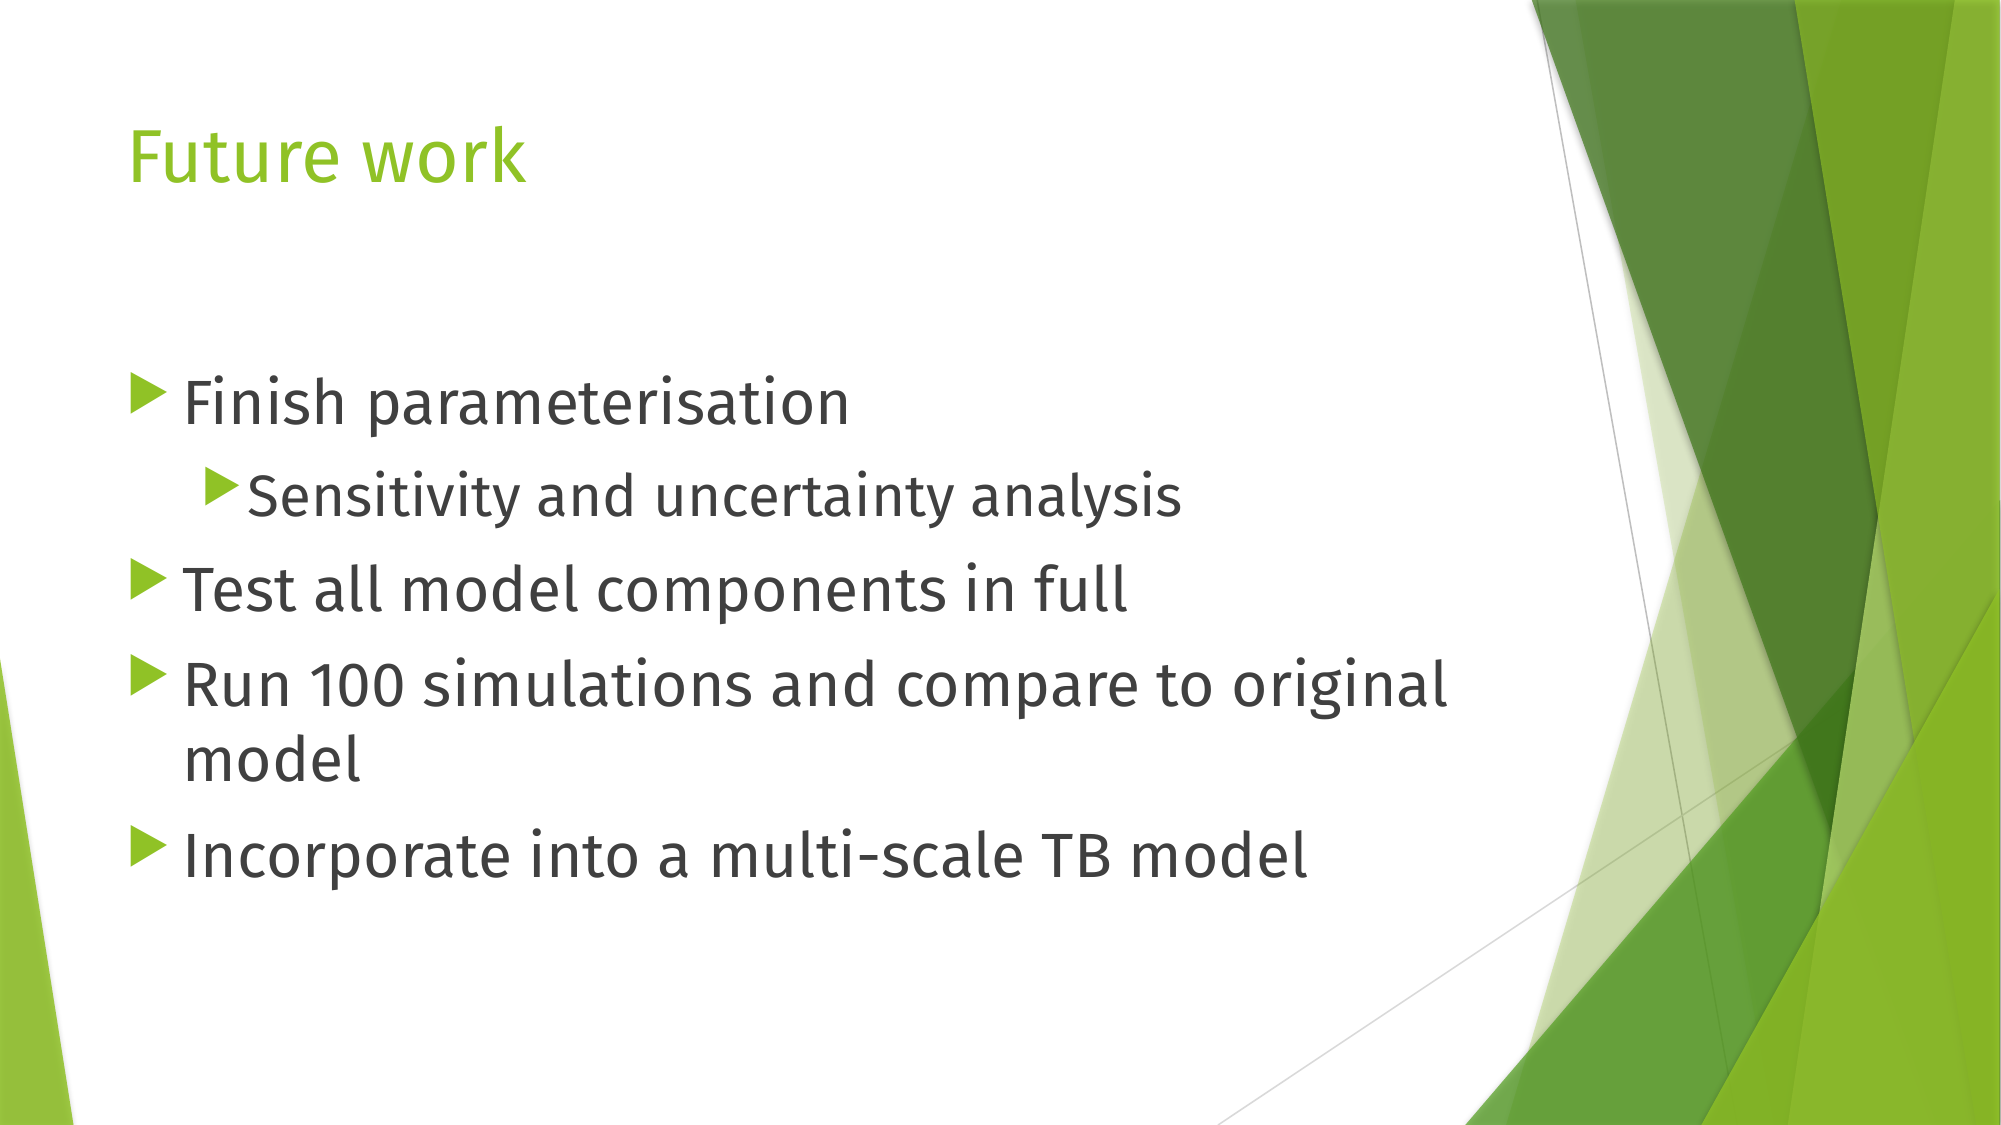

# Future work
Finish parameterisation
Sensitivity and uncertainty analysis
Test all model components in full
Run 100 simulations and compare to original model
Incorporate into a multi-scale TB model